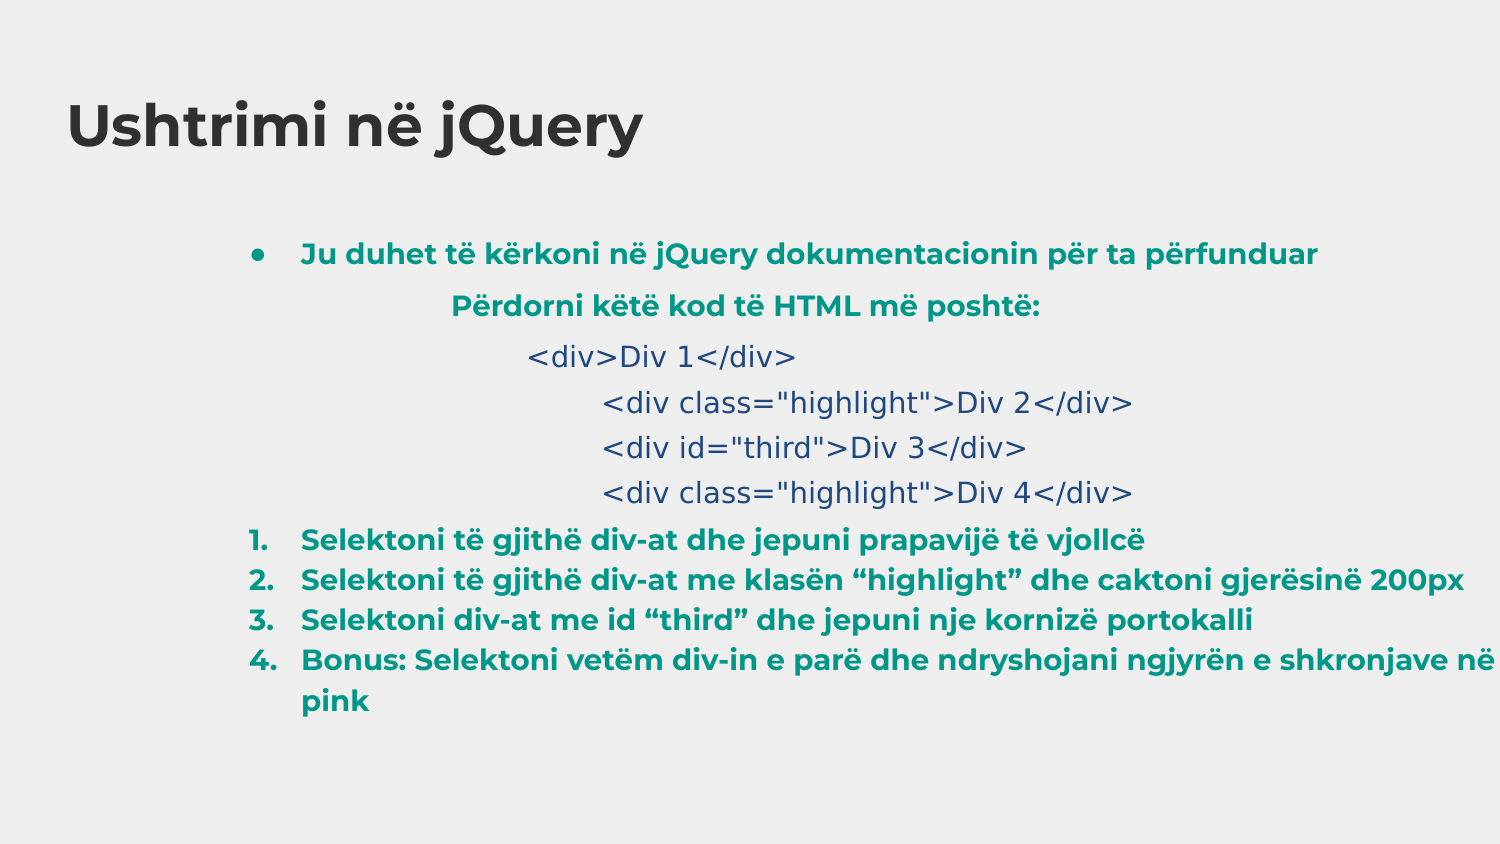

# Ushtrimi në jQuery
Ju duhet të kërkoni në jQuery dokumentacionin për ta përfunduar
Përdorni këtë kod të HTML më poshtë:
<div>Div 1</div>
	<div class="highlight">Div 2</div>
	<div id="third">Div 3</div>
	<div class="highlight">Div 4</div>
Selektoni të gjithë div-at dhe jepuni prapavijë të vjollcë
Selektoni të gjithë div-at me klasën “highlight” dhe caktoni gjerësinë 200px
Selektoni div-at me id “third” dhe jepuni nje kornizë portokalli
Bonus: Selektoni vetëm div-in e parë dhe ndryshojani ngjyrën e shkronjave në pink